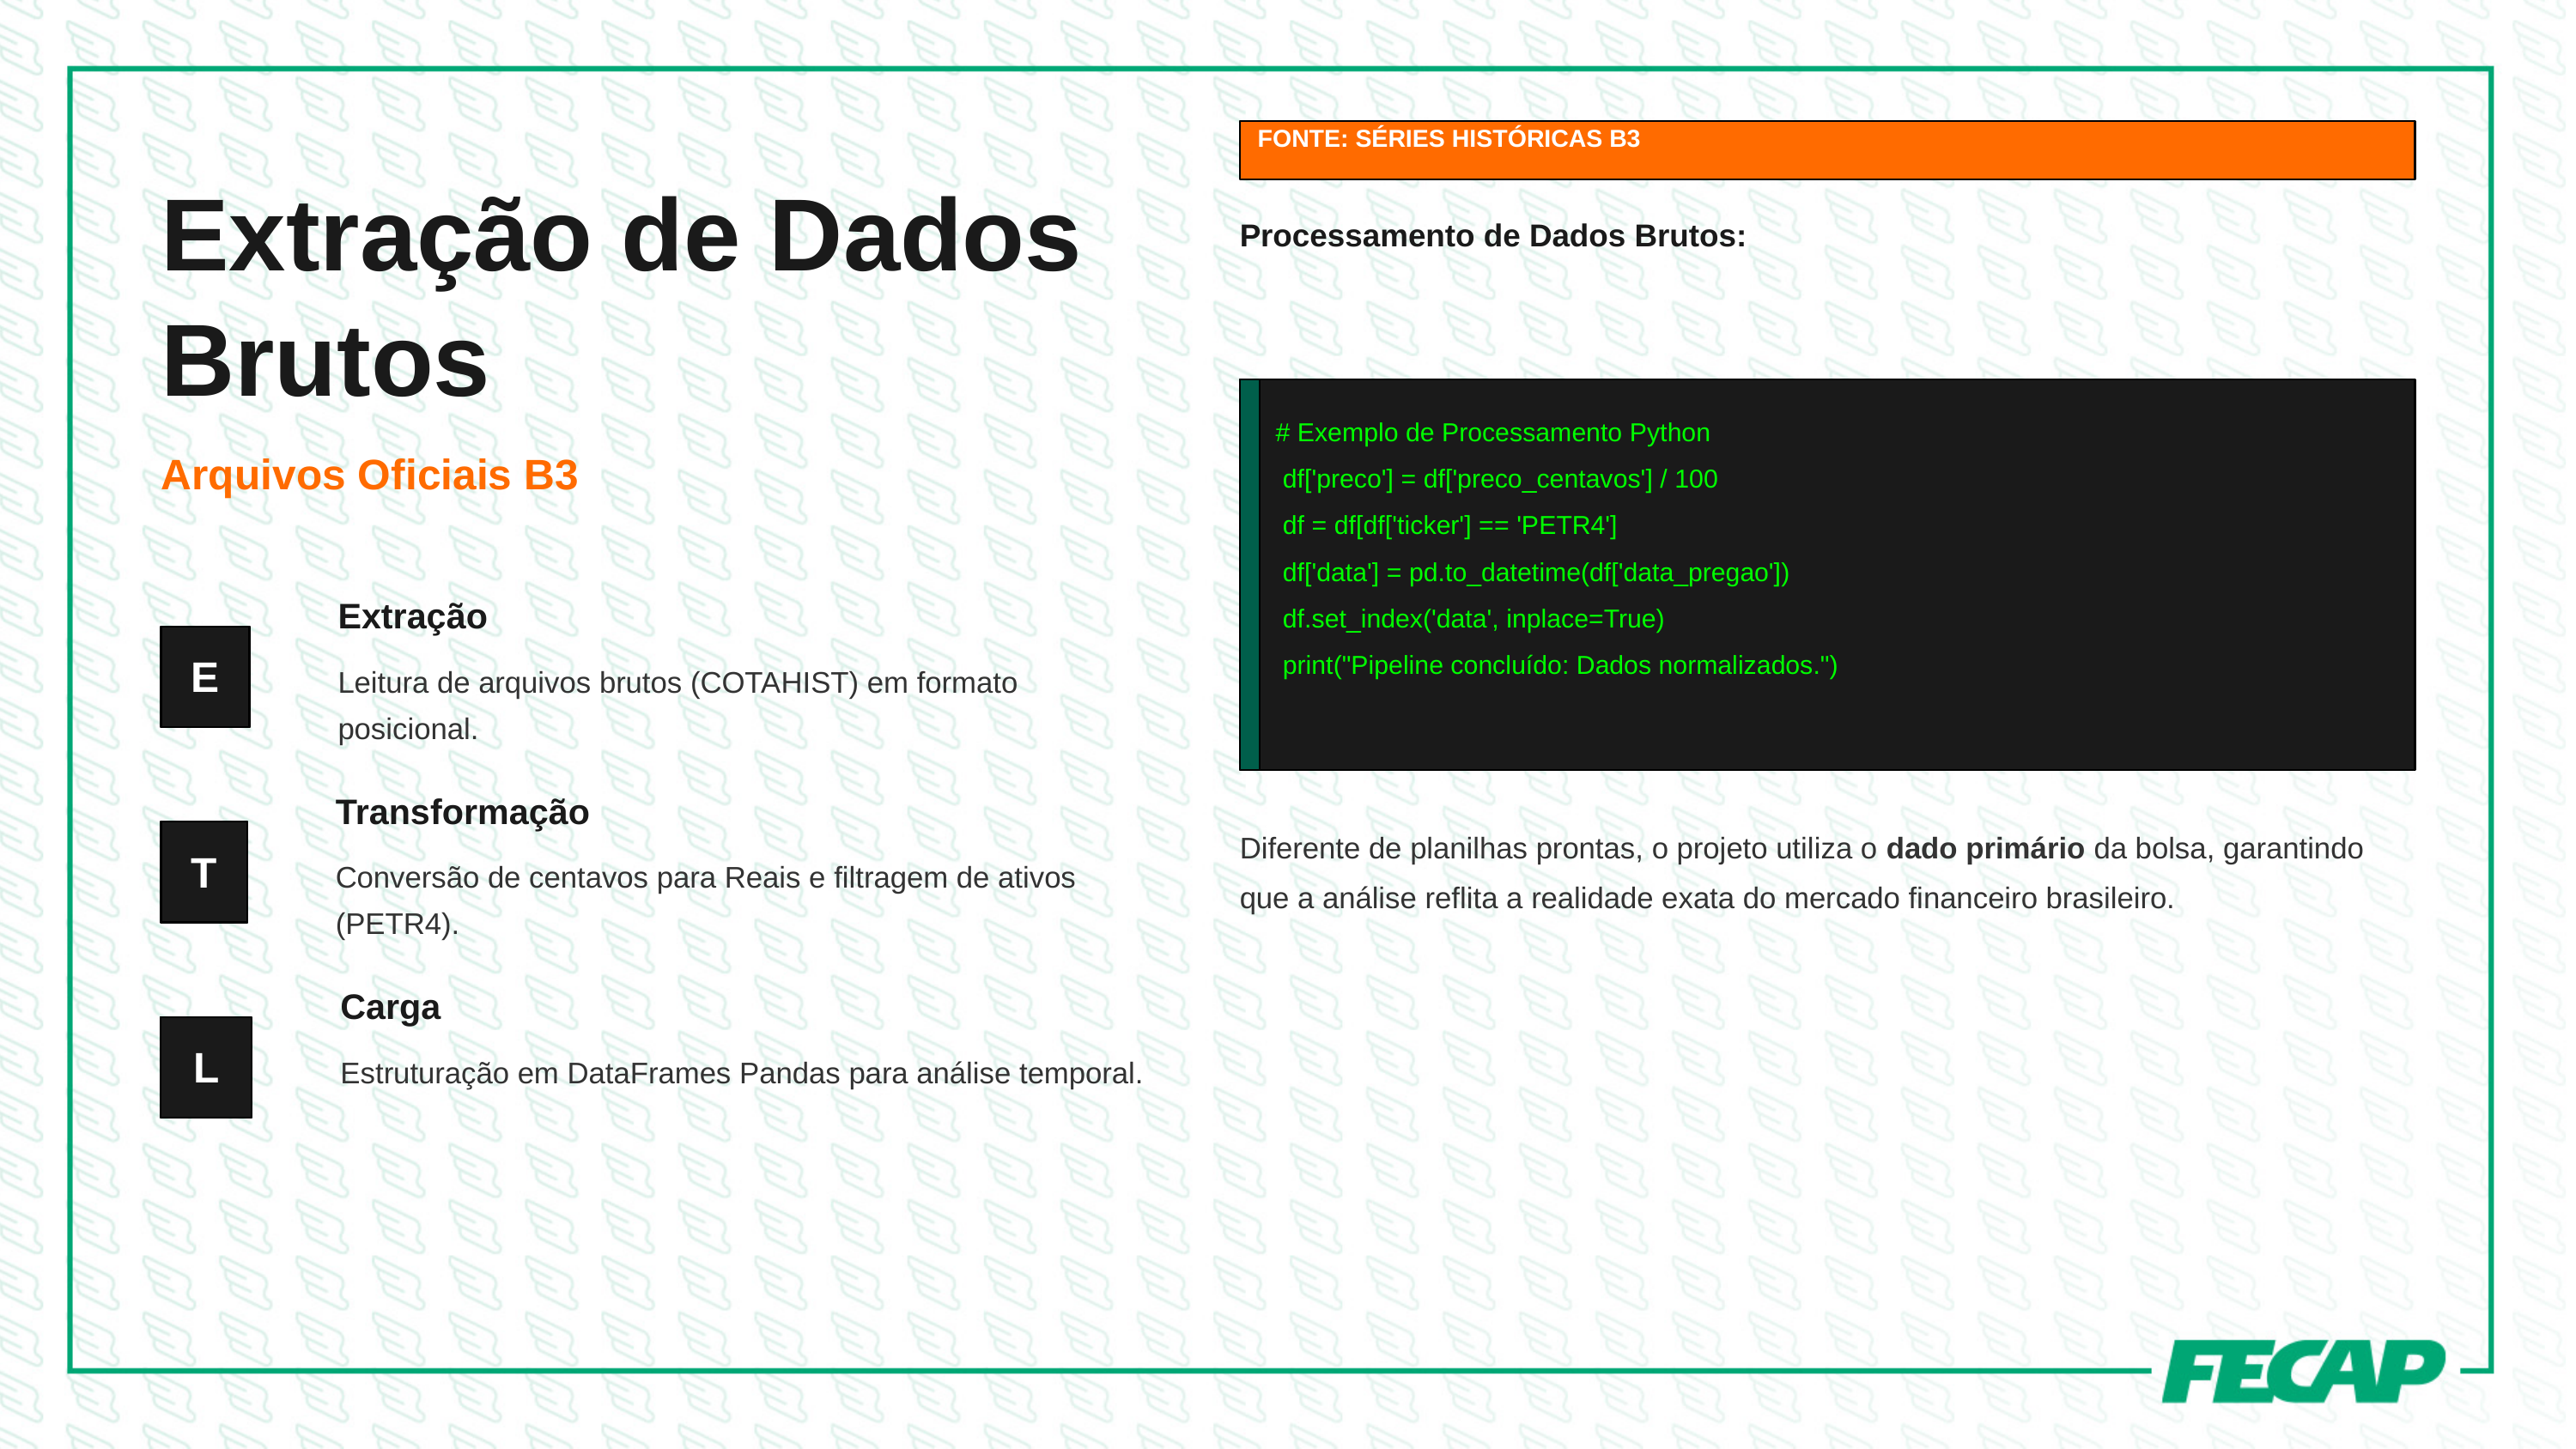

FONTE: SÉRIES HISTÓRICAS B3

Extração de Dados Brutos
Processamento de Dados Brutos:

# Exemplo de Processamento Python
 df['preco'] = df['preco_centavos'] / 100
 df = df[df['ticker'] == 'PETR4']
 df['data'] = pd.to_datetime(df['data_pregao'])
 df.set_index('data', inplace=True)
 print("Pipeline concluído: Dados normalizados.")
Arquivos Oficiais B3
Extração

E
Leitura de arquivos brutos (COTAHIST) em formato posicional.
Transformação
Diferente de planilhas prontas, o projeto utiliza o dado primário da bolsa, garantindo que a análise reflita a realidade exata do mercado financeiro brasileiro.

T
Conversão de centavos para Reais e filtragem de ativos (PETR4).
Carga

L
Estruturação em DataFrames Pandas para análise temporal.